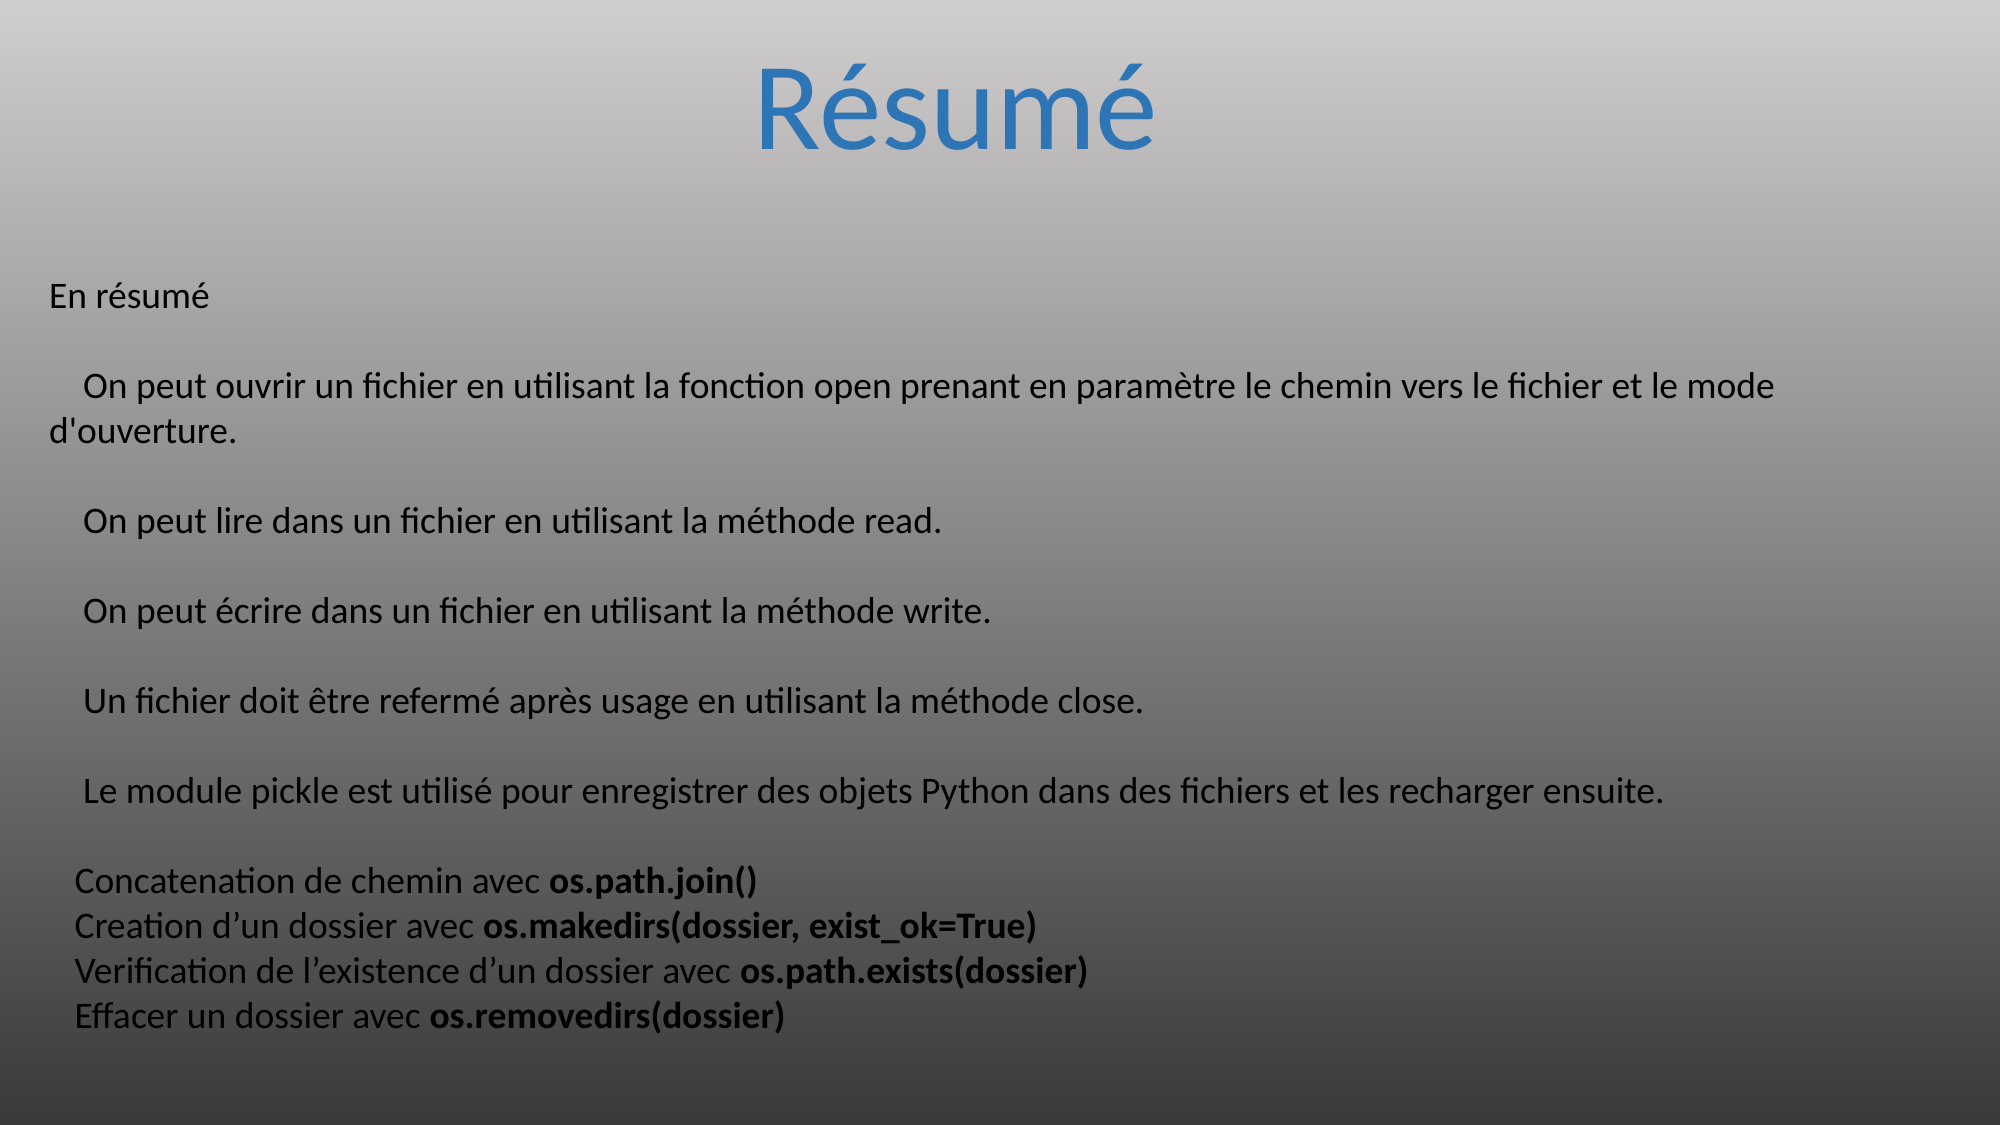

# Résumé

En résumé

    On peut ouvrir un fichier en utilisant la fonction open prenant en paramètre le chemin vers le fichier et le mode d'ouverture.

    On peut lire dans un fichier en utilisant la méthode read.

    On peut écrire dans un fichier en utilisant la méthode write.

    Un fichier doit être refermé après usage en utilisant la méthode close.

    Le module pickle est utilisé pour enregistrer des objets Python dans des fichiers et les recharger ensuite.

   Concatenation de chemin avec os.path.join()
   Creation d’un dossier avec os.makedirs(dossier, exist_ok=True)
   Verification de l’existence d’un dossier avec os.path.exists(dossier)
   Effacer un dossier avec os.removedirs(dossier)